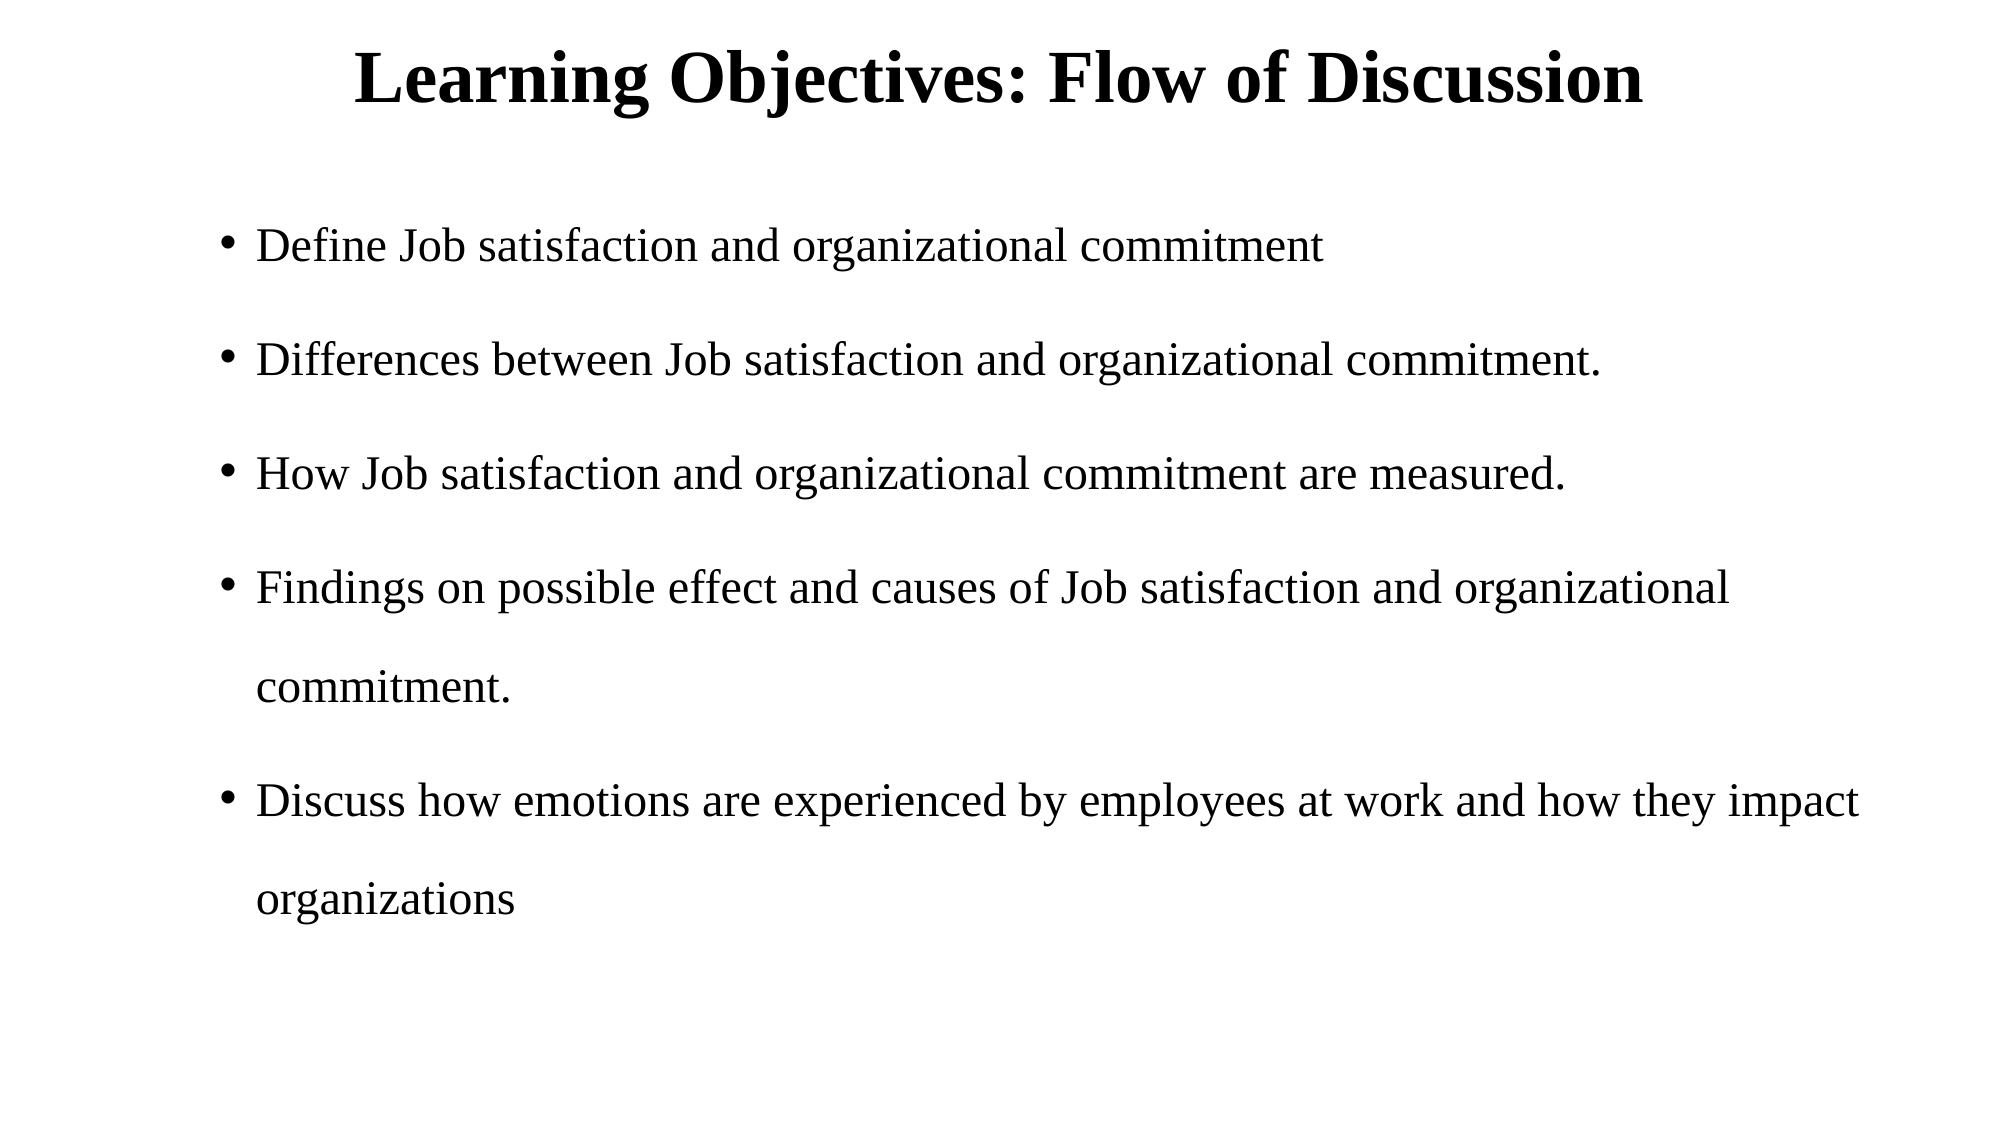

# Learning Objectives: Flow of Discussion
Define Job satisfaction and organizational commitment
Differences between Job satisfaction and organizational commitment.
How Job satisfaction and organizational commitment are measured.
Findings on possible effect and causes of Job satisfaction and organizational commitment.
Discuss how emotions are experienced by employees at work and how they impact organizations